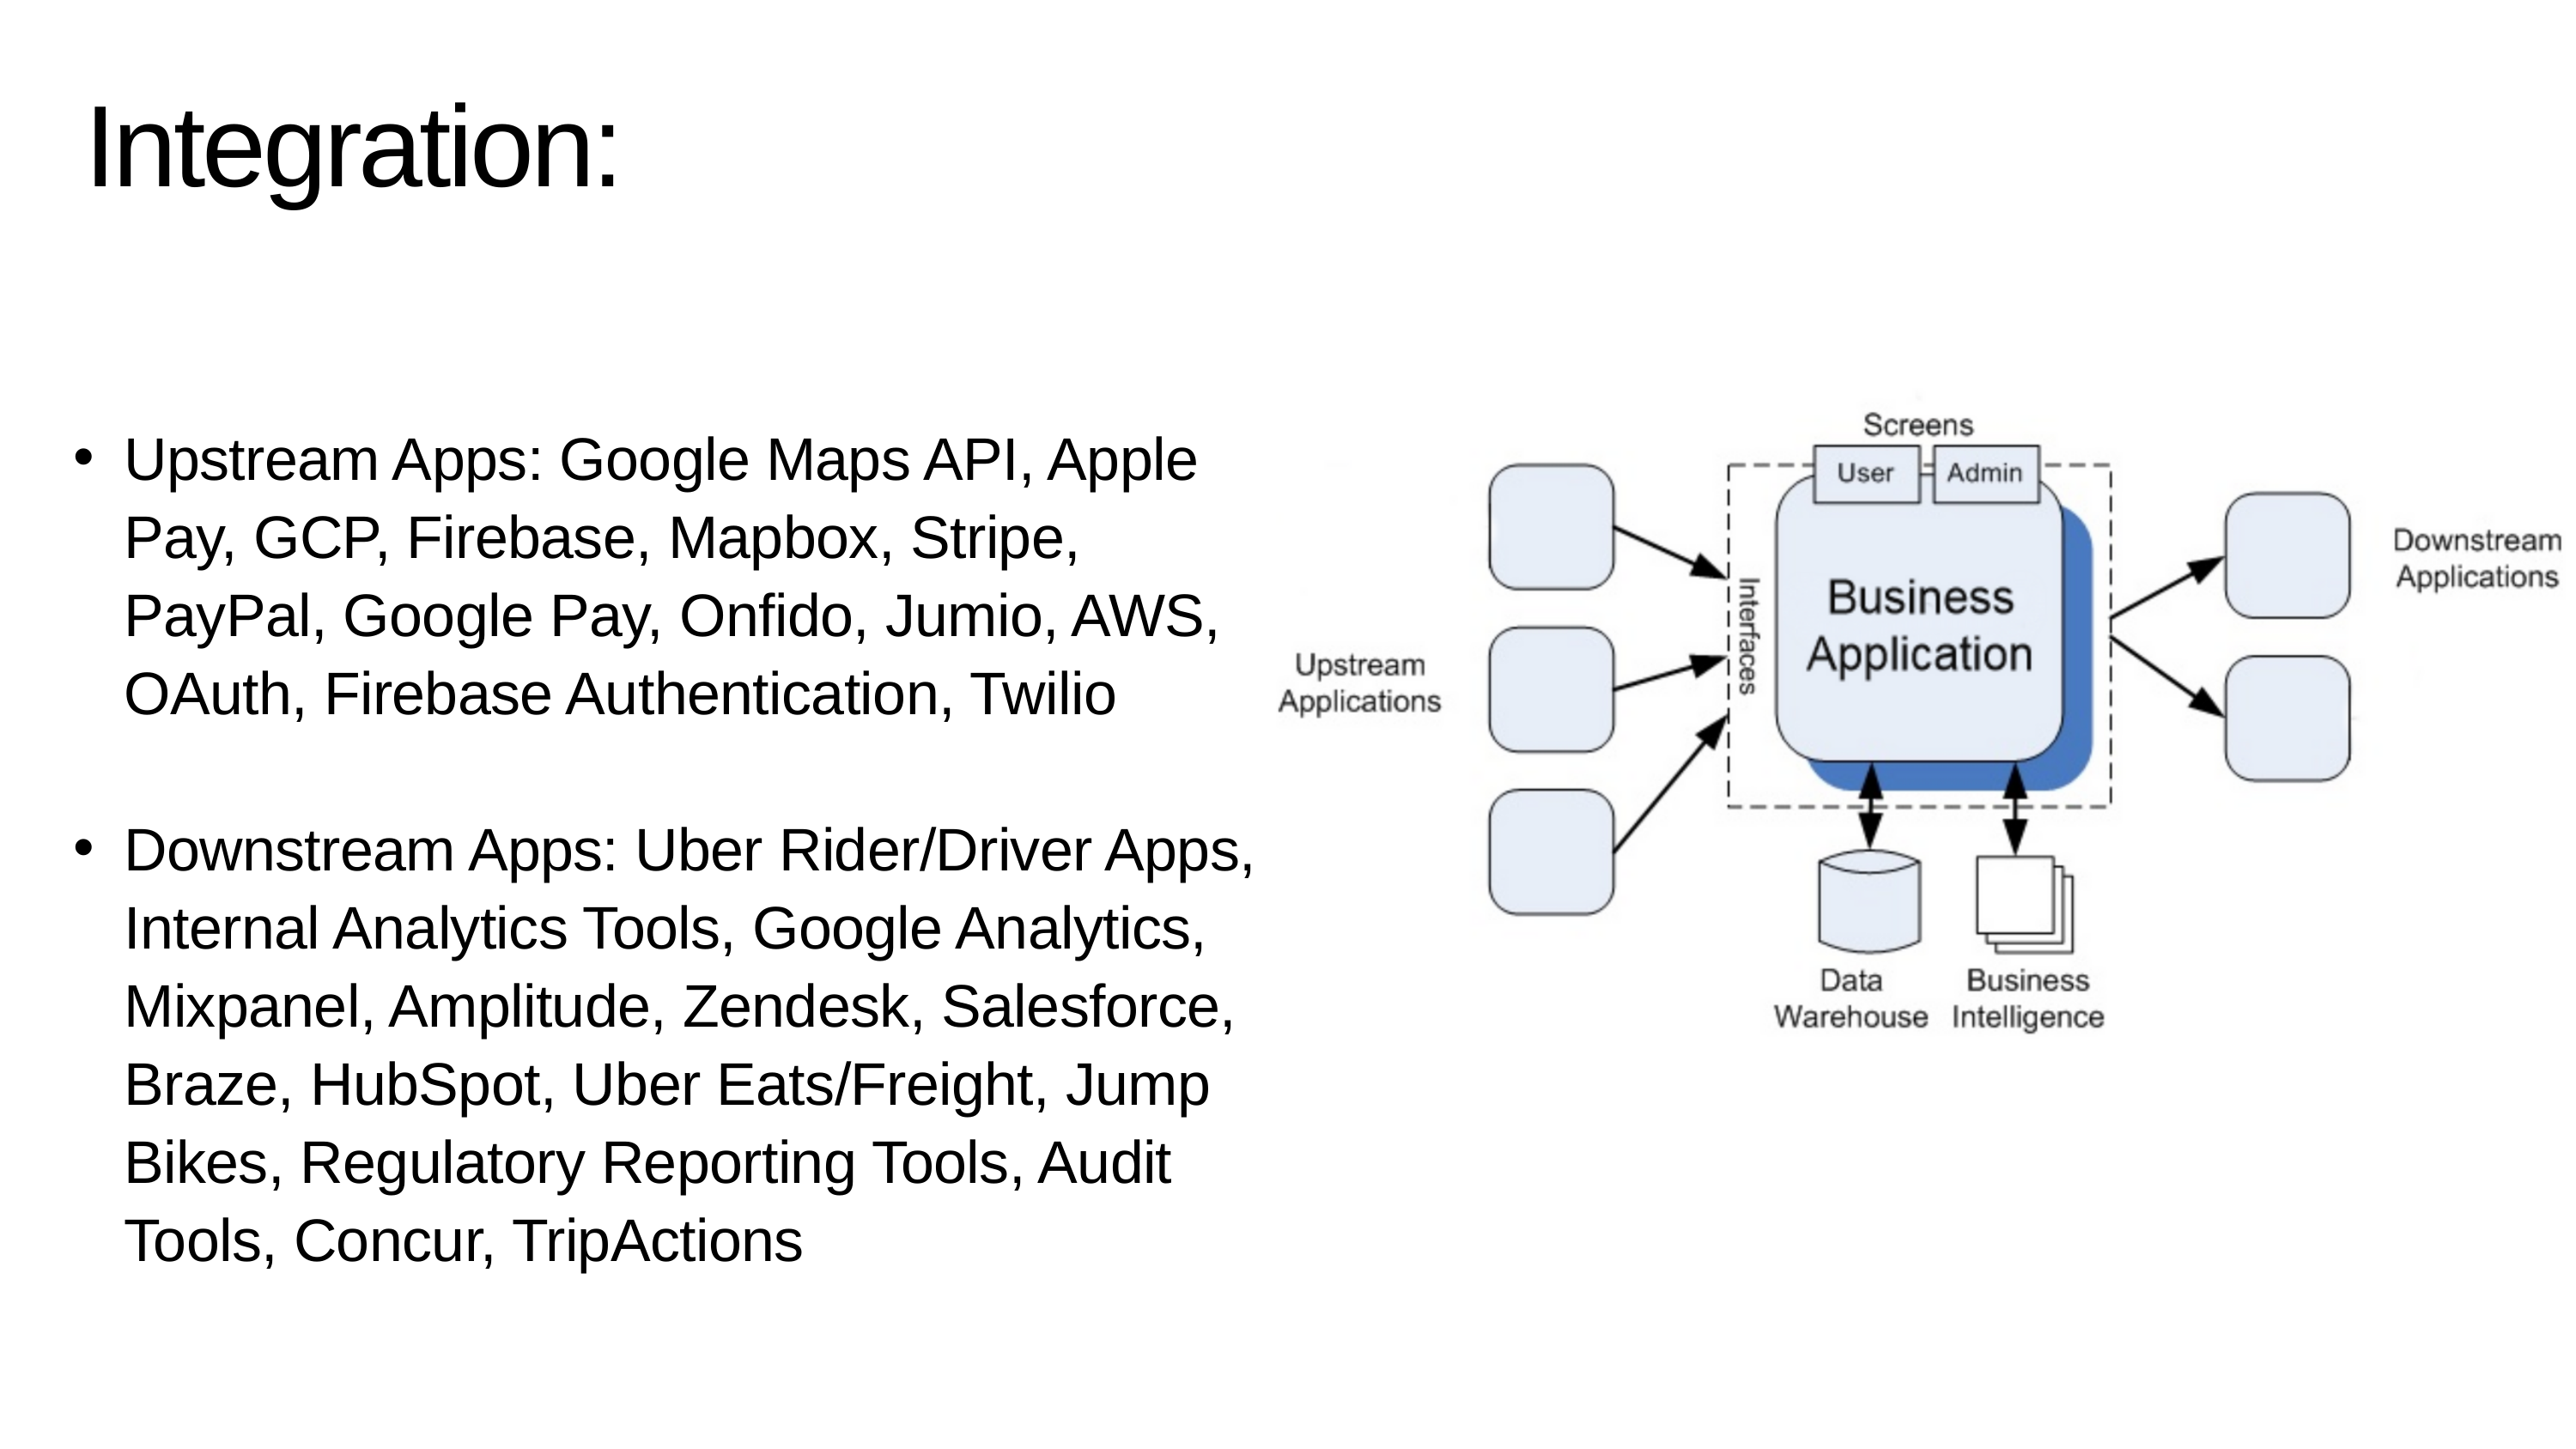

Integration:

Upstream Apps: Google Maps API, Apple Pay, GCP, Firebase, Mapbox, Stripe, PayPal, Google Pay, Onfido, Jumio, AWS, OAuth, Firebase Authentication, Twilio

Downstream Apps: Uber Rider/Driver Apps, Internal Analytics Tools, Google Analytics, Mixpanel, Amplitude, Zendesk, Salesforce, Braze, HubSpot, Uber Eats/Freight, Jump Bikes, Regulatory Reporting Tools, Audit Tools, Concur, TripActions